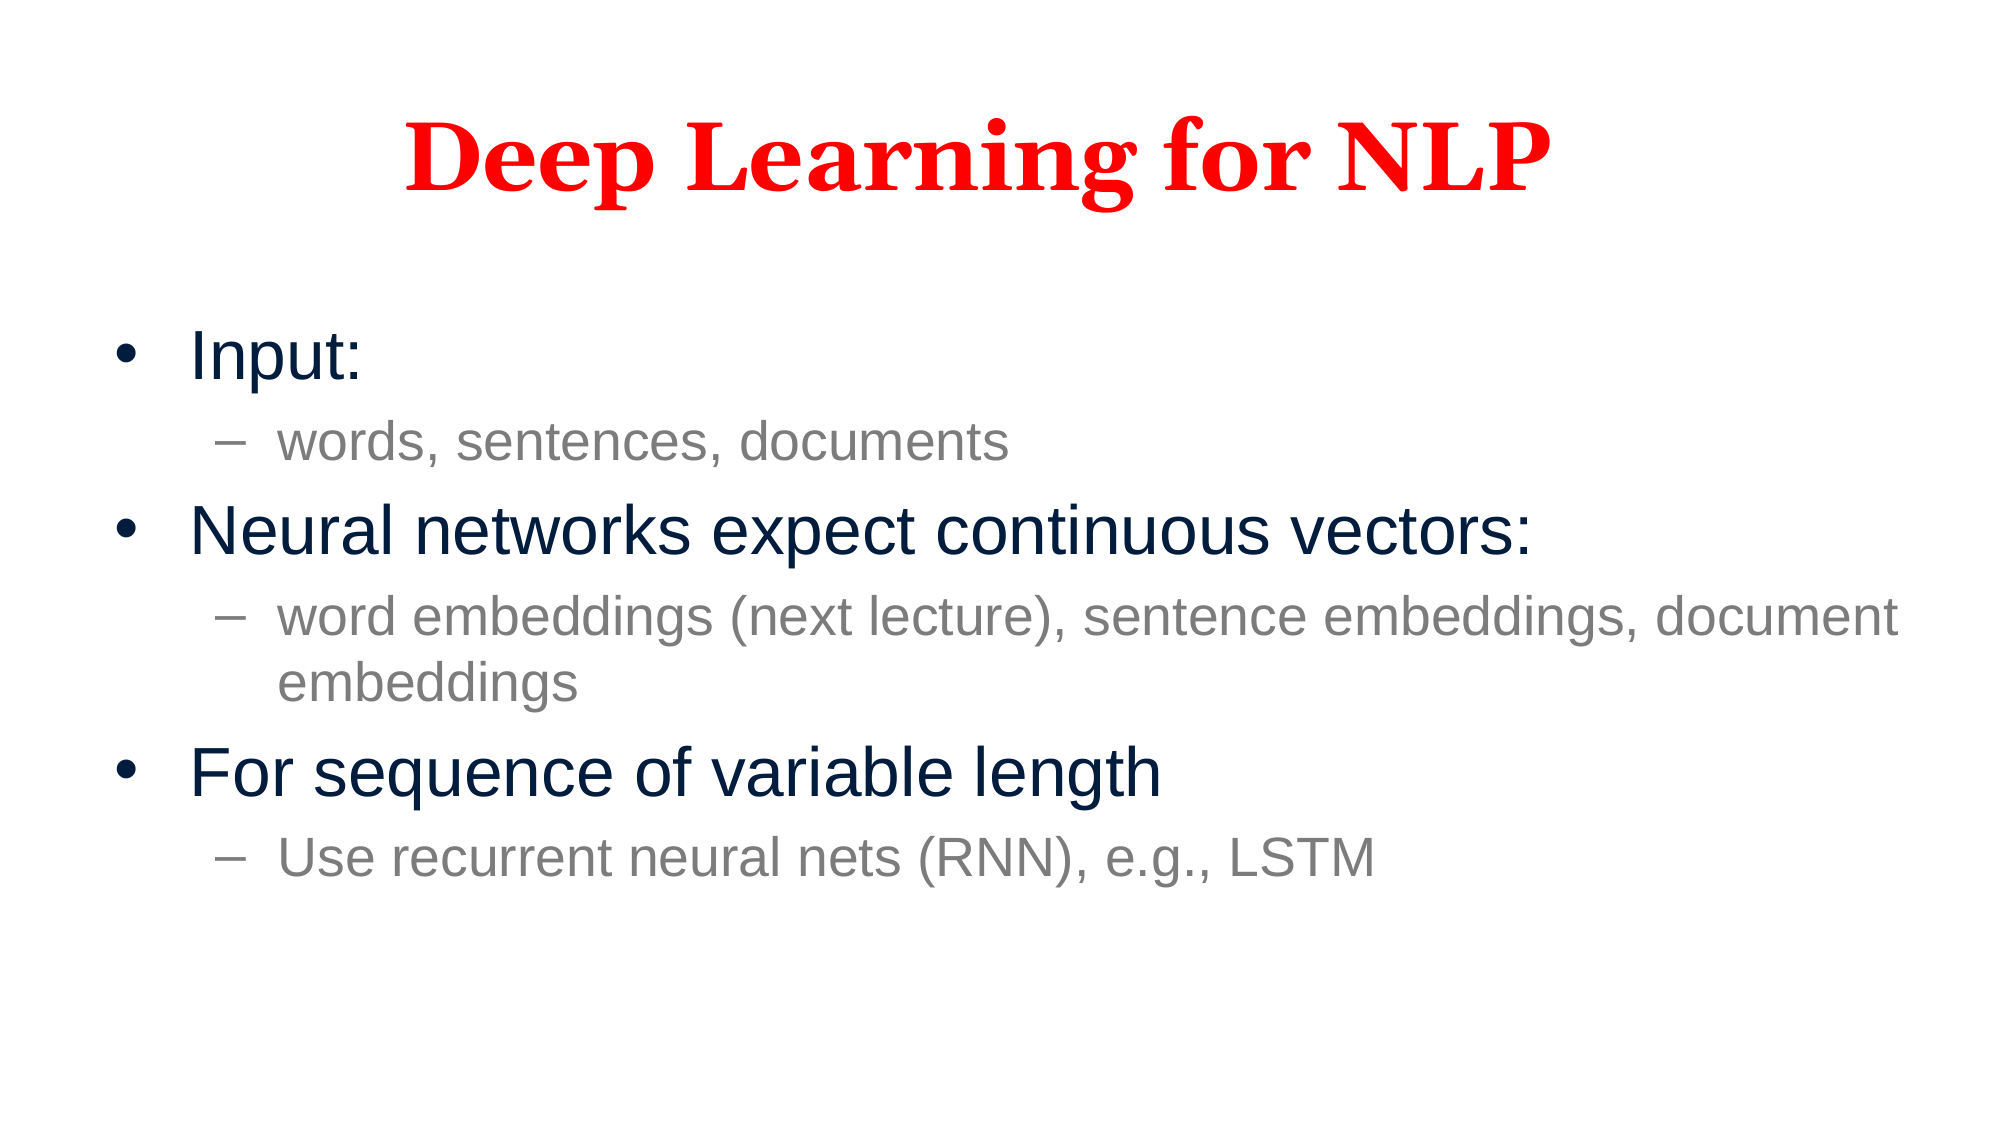

# Deep Learning for NLP
Input:
words, sentences, documents
Neural networks expect continuous vectors:
word embeddings (next lecture), sentence embeddings, document embeddings
For sequence of variable length
Use recurrent neural nets (RNN), e.g., LSTM